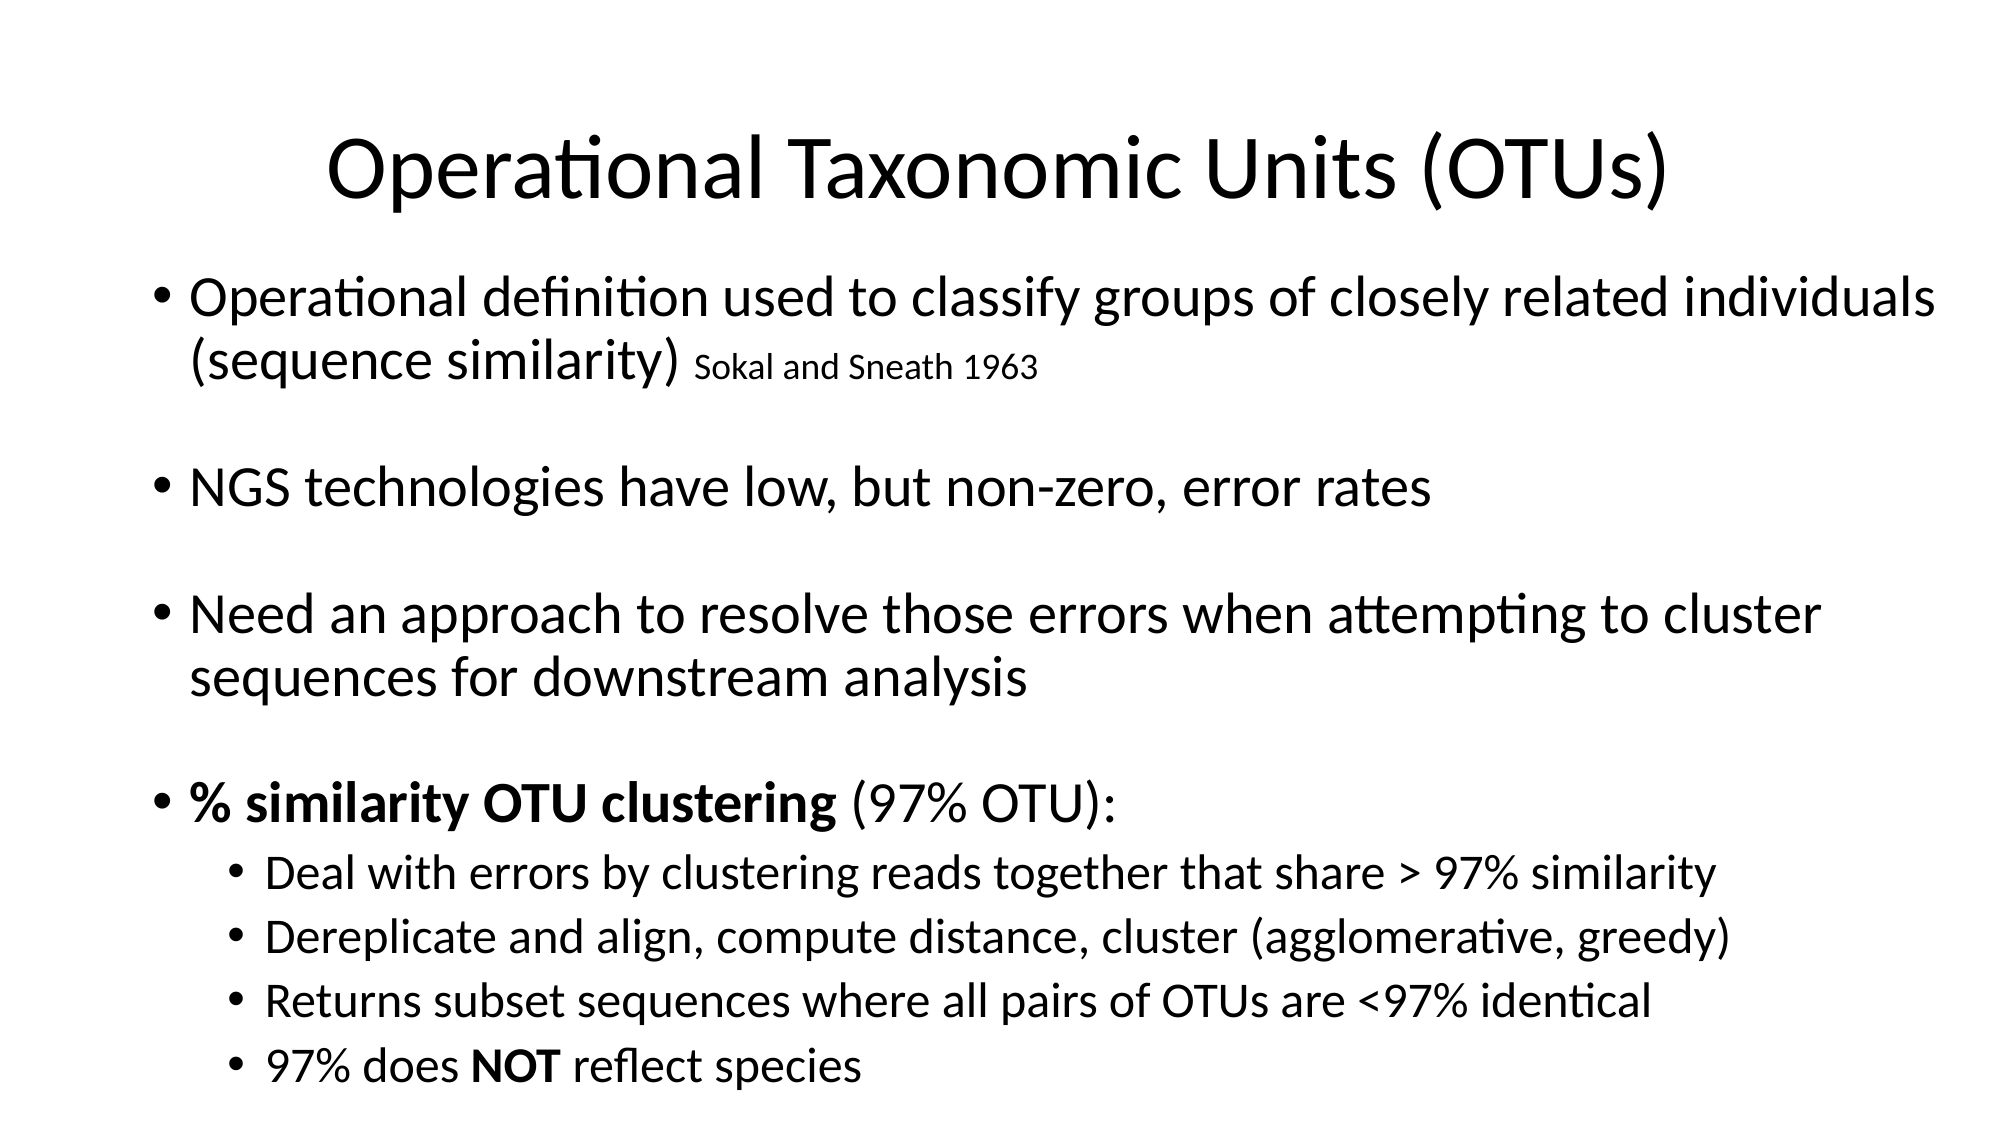

# Operational Taxonomic Units (OTUs)
Operational definition used to classify groups of closely related individuals (sequence similarity) Sokal and Sneath 1963

NGS technologies have low, but non-zero, error rates

Need an approach to resolve those errors when attempting to cluster sequences for downstream analysis

% similarity OTU clustering (97% OTU):
Deal with errors by clustering reads together that share > 97% similarity
Dereplicate and align, compute distance, cluster (agglomerative, greedy)
Returns subset sequences where all pairs of OTUs are <97% identical
97% does NOT reflect species